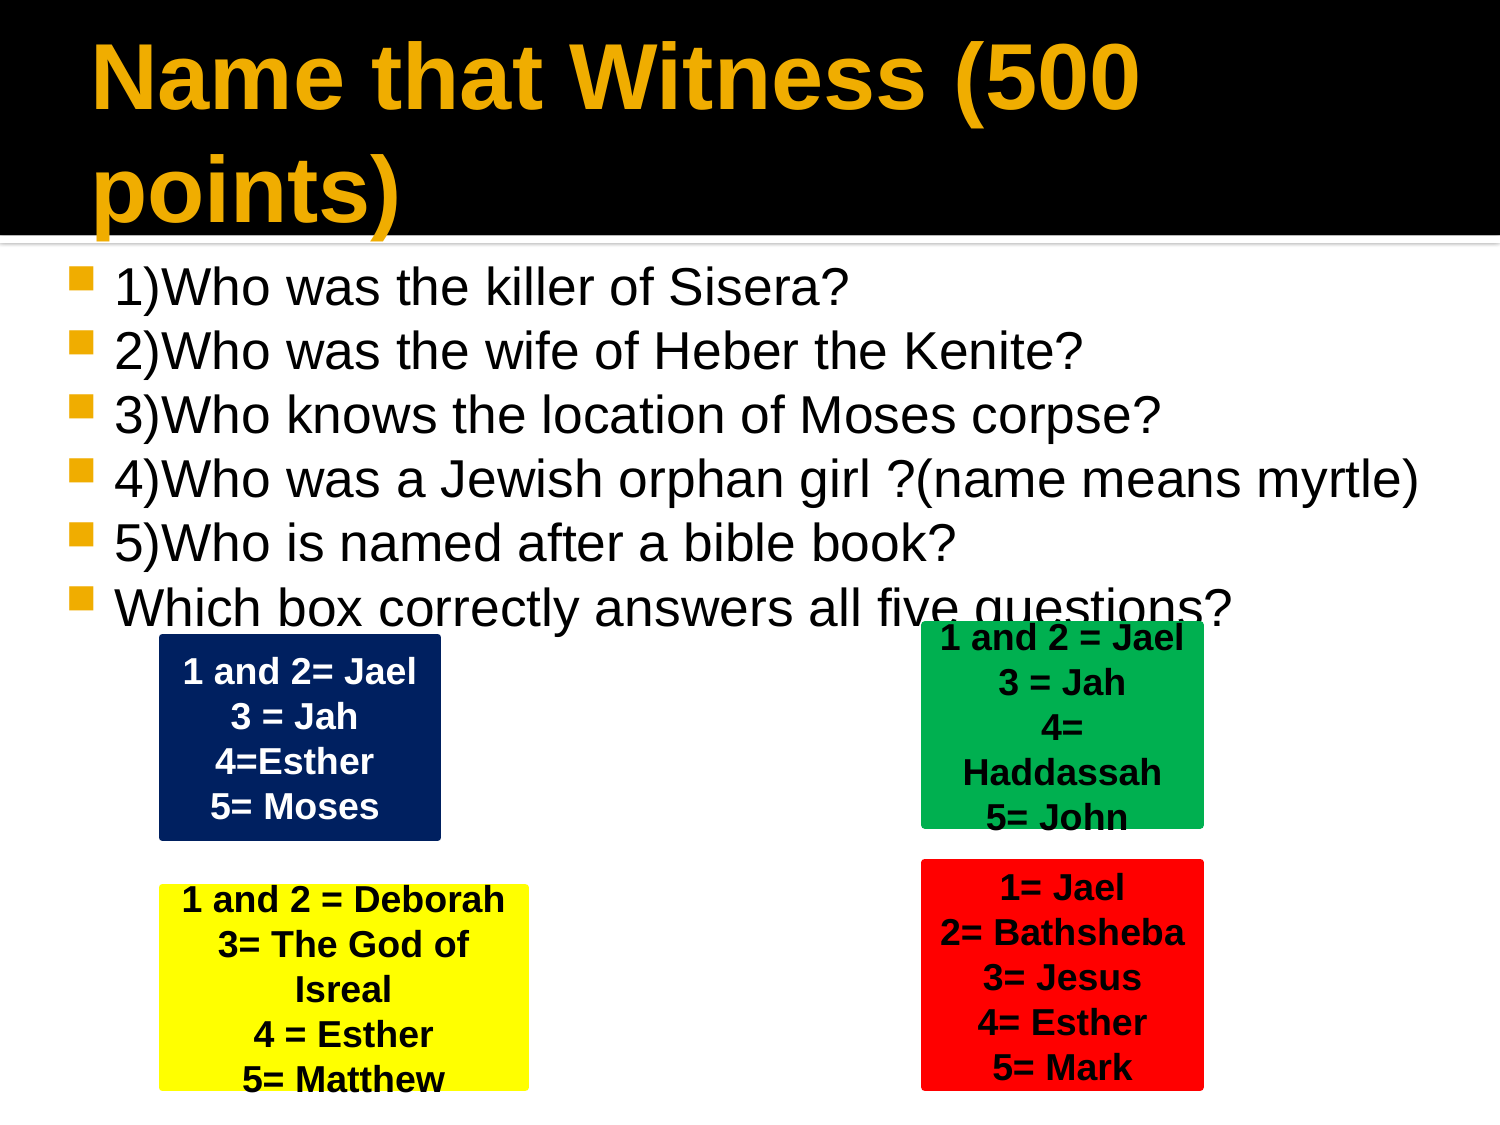

# Name that Witness (500 points)
1)Who was the killer of Sisera?
2)Who was the wife of Heber the Kenite?
3)Who knows the location of Moses corpse?
4)Who was a Jewish orphan girl ?(name means myrtle)
5)Who is named after a bible book?
Which box correctly answers all five questions?
1 and 2 = Jael
3 = Jah
4= Haddassah
5= John
1 and 2= Jael
3 = Jah
4=Esther
5= Moses
1= Jael
2= Bathsheba
3= Jesus
4= Esther
5= Mark
1 and 2 = Deborah
3= The God of Isreal
4 = Esther
5= Matthew